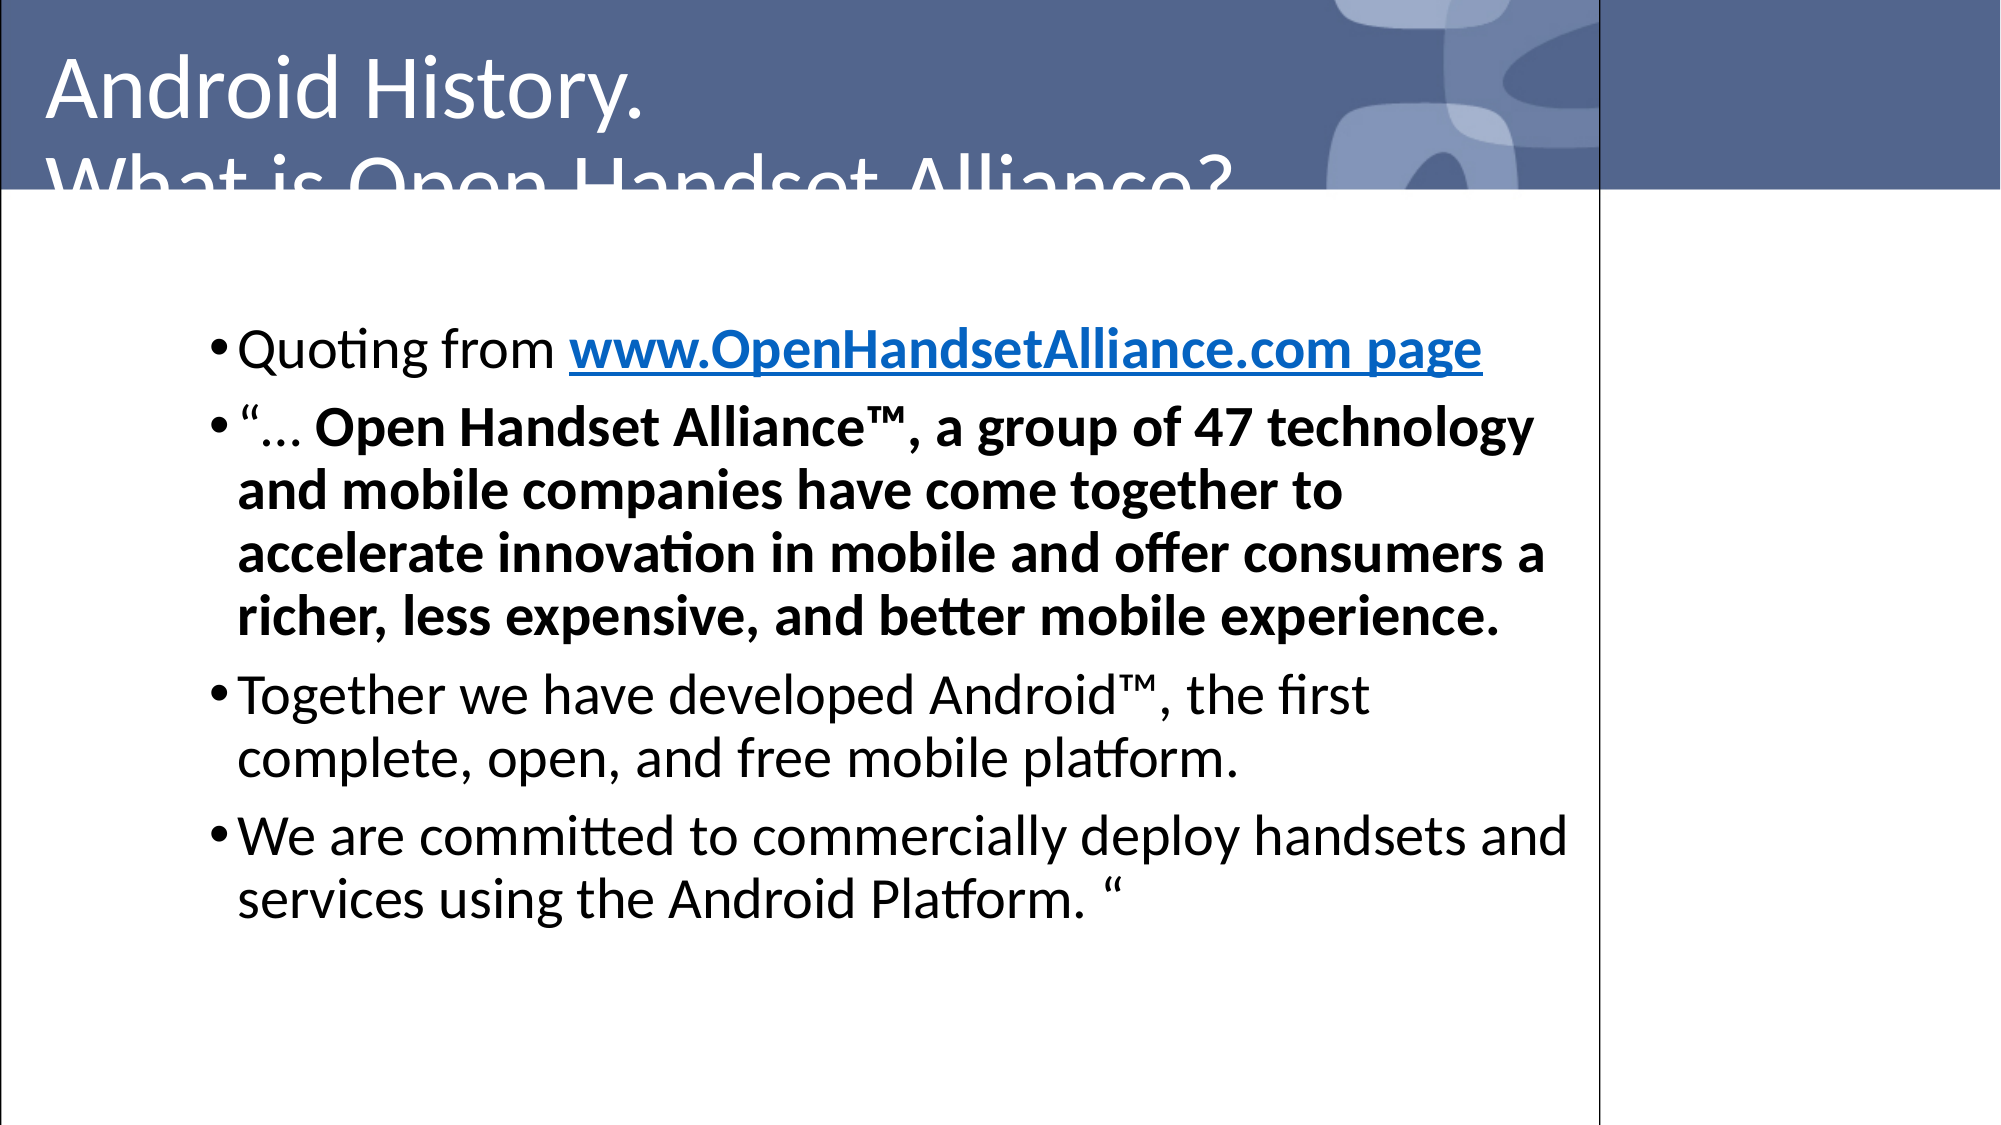

# Android History. What is Open Handset Alliance?
Quoting from www.OpenHandsetAlliance.com page
“… Open Handset Alliance™, a group of 47 technology and mobile companies have come together to accelerate innovation in mobile and offer consumers a richer, less expensive, and better mobile experience.
Together we have developed Android™, the first complete, open, and free mobile platform.
We are committed to commercially deploy handsets and services using the Android Platform. “